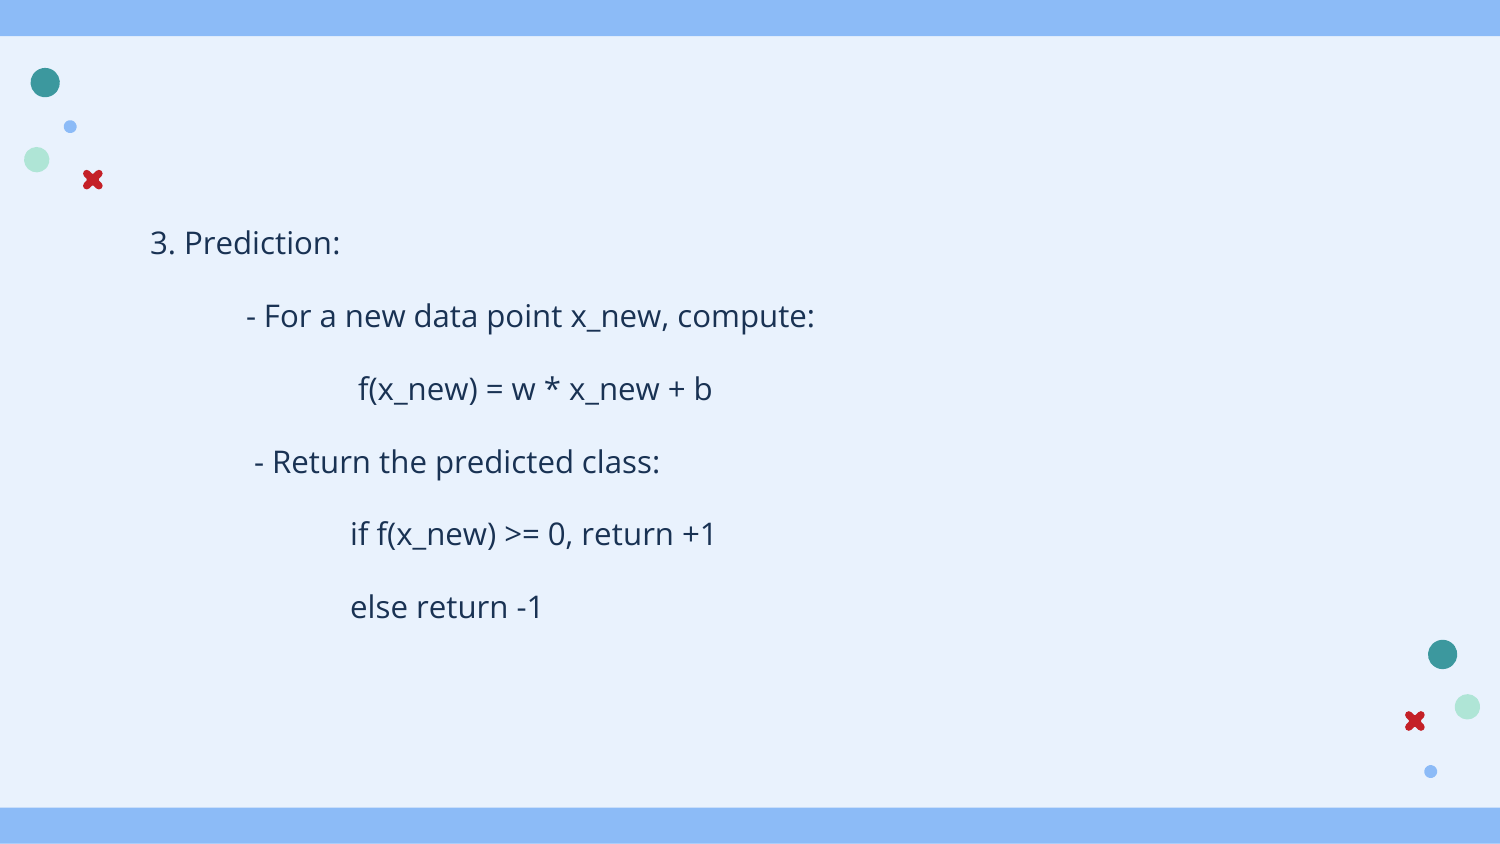

3. Prediction:
            - For a new data point x_new, compute:
                          f(x_new) = w * x_new + b
             - Return the predicted class:
                         if f(x_new) >= 0, return +1
                         else return -1